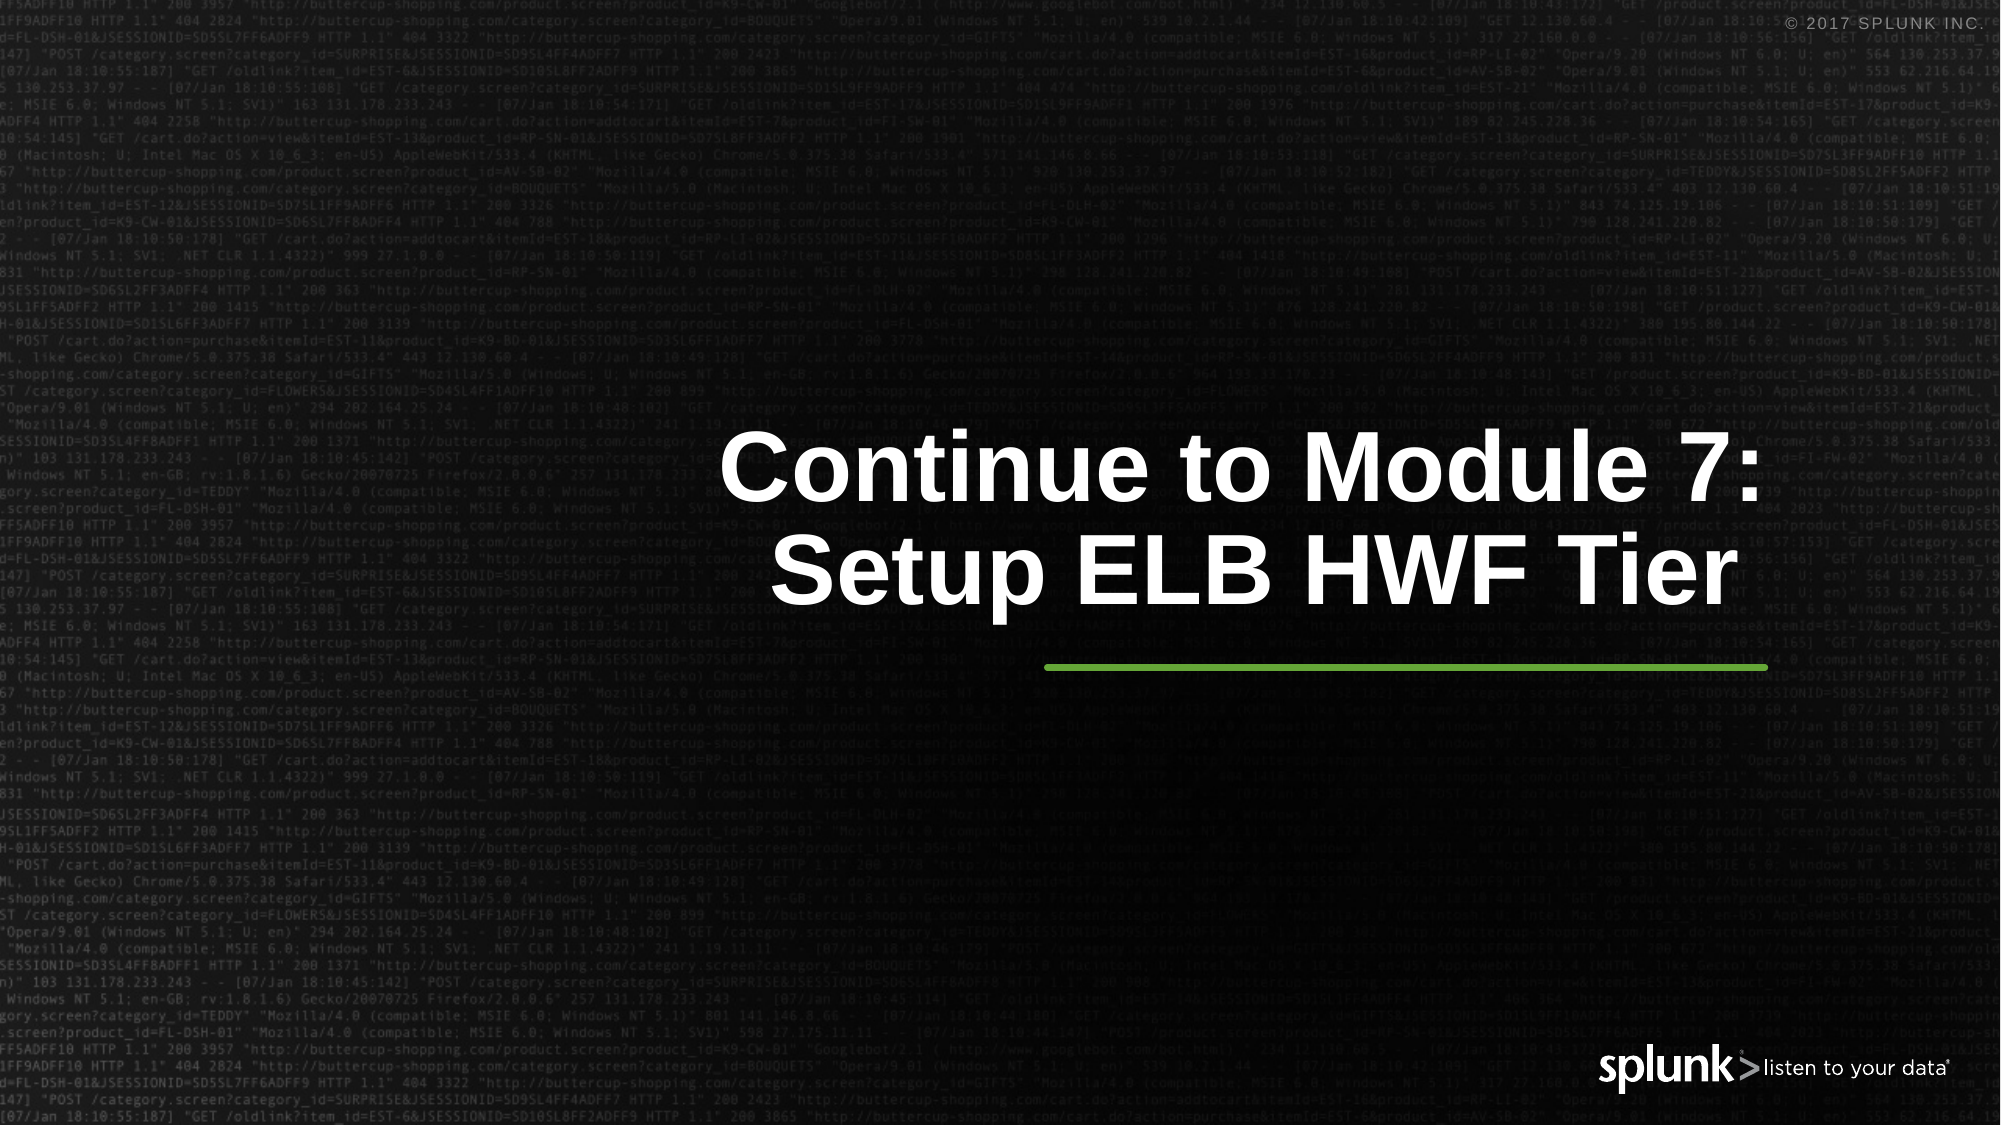

# Continue to Module 7: Setup ELB HWF Tier